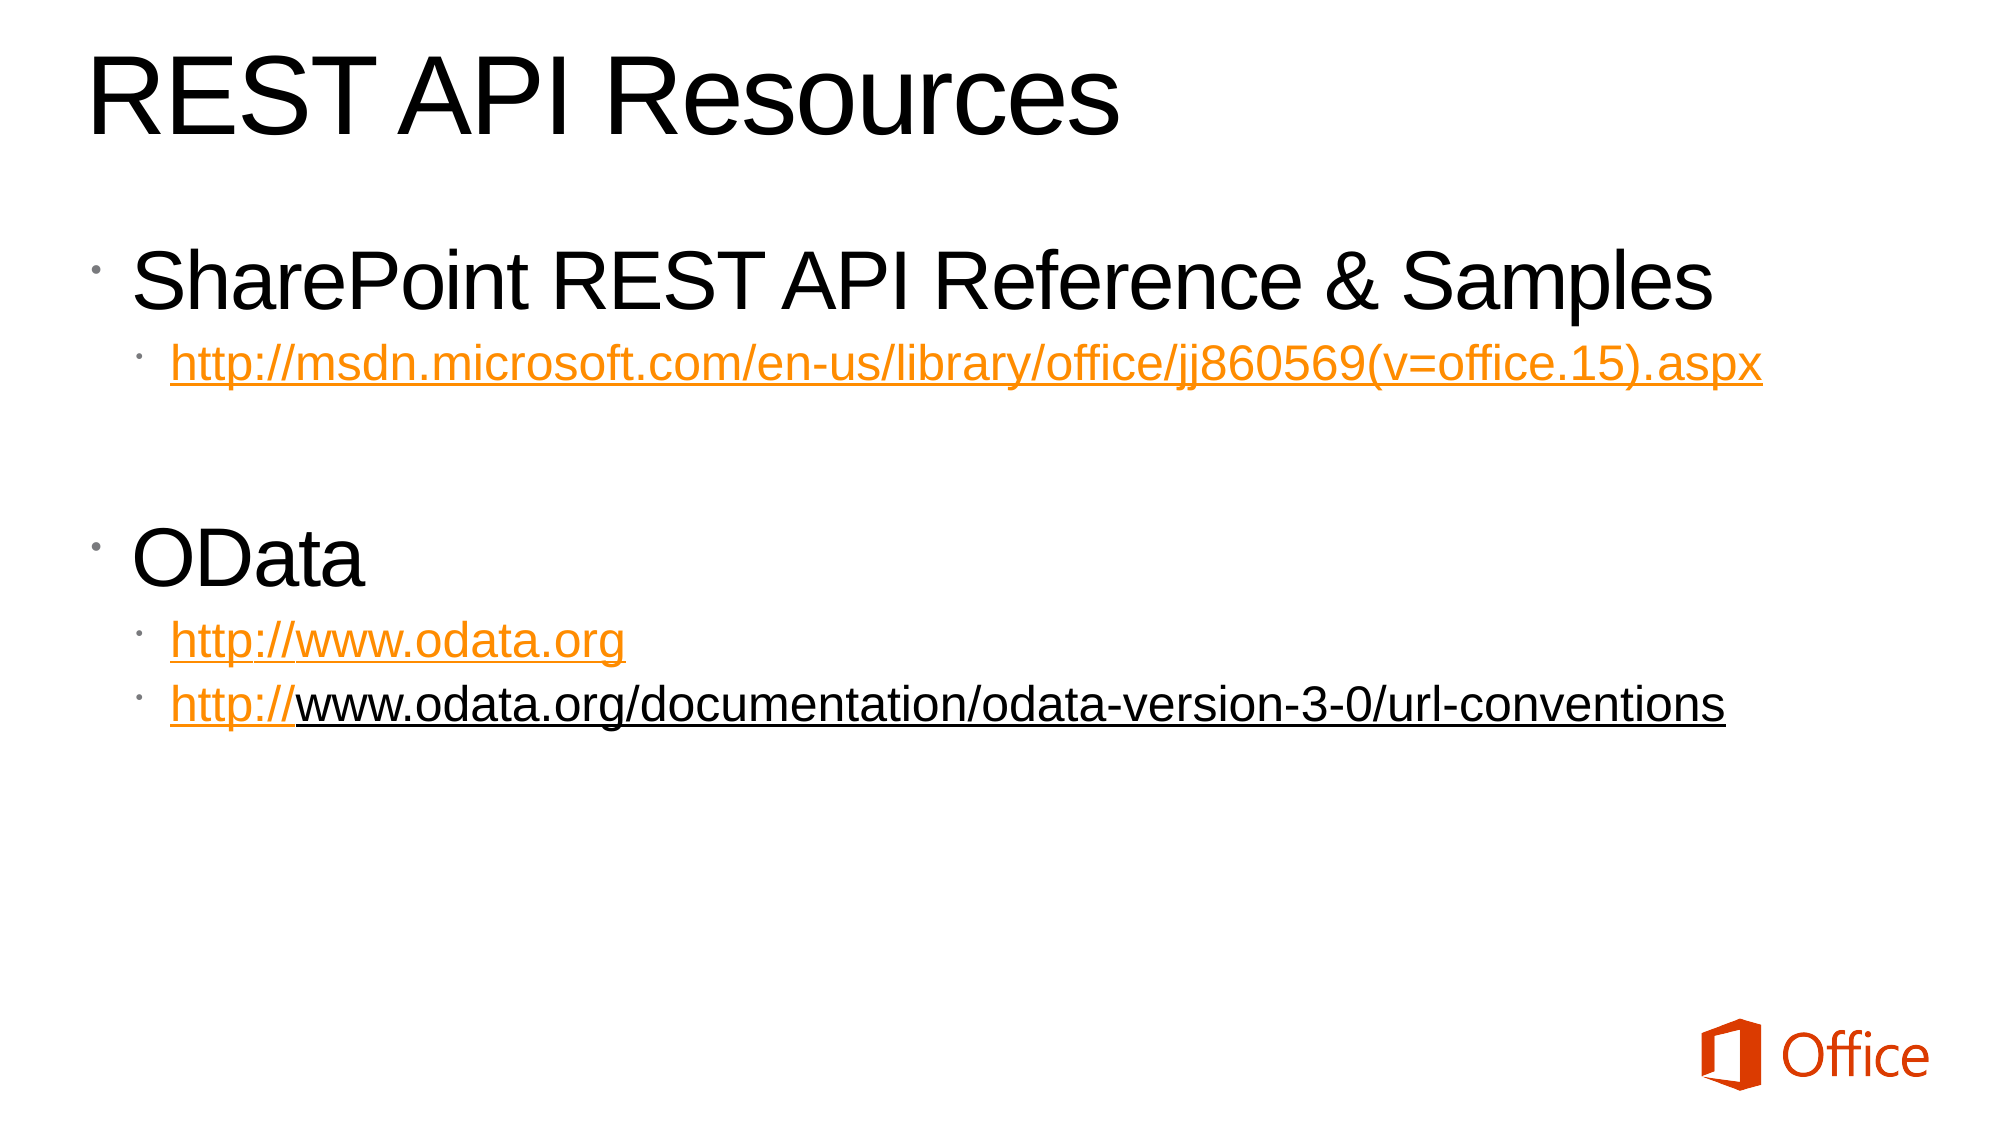

# REST API Resources
SharePoint REST API Reference & Samples
http://msdn.microsoft.com/en-us/library/office/jj860569(v=office.15).aspx

OData
http://www.odata.org
http://www.odata.org/documentation/odata-version-3-0/url-conventions